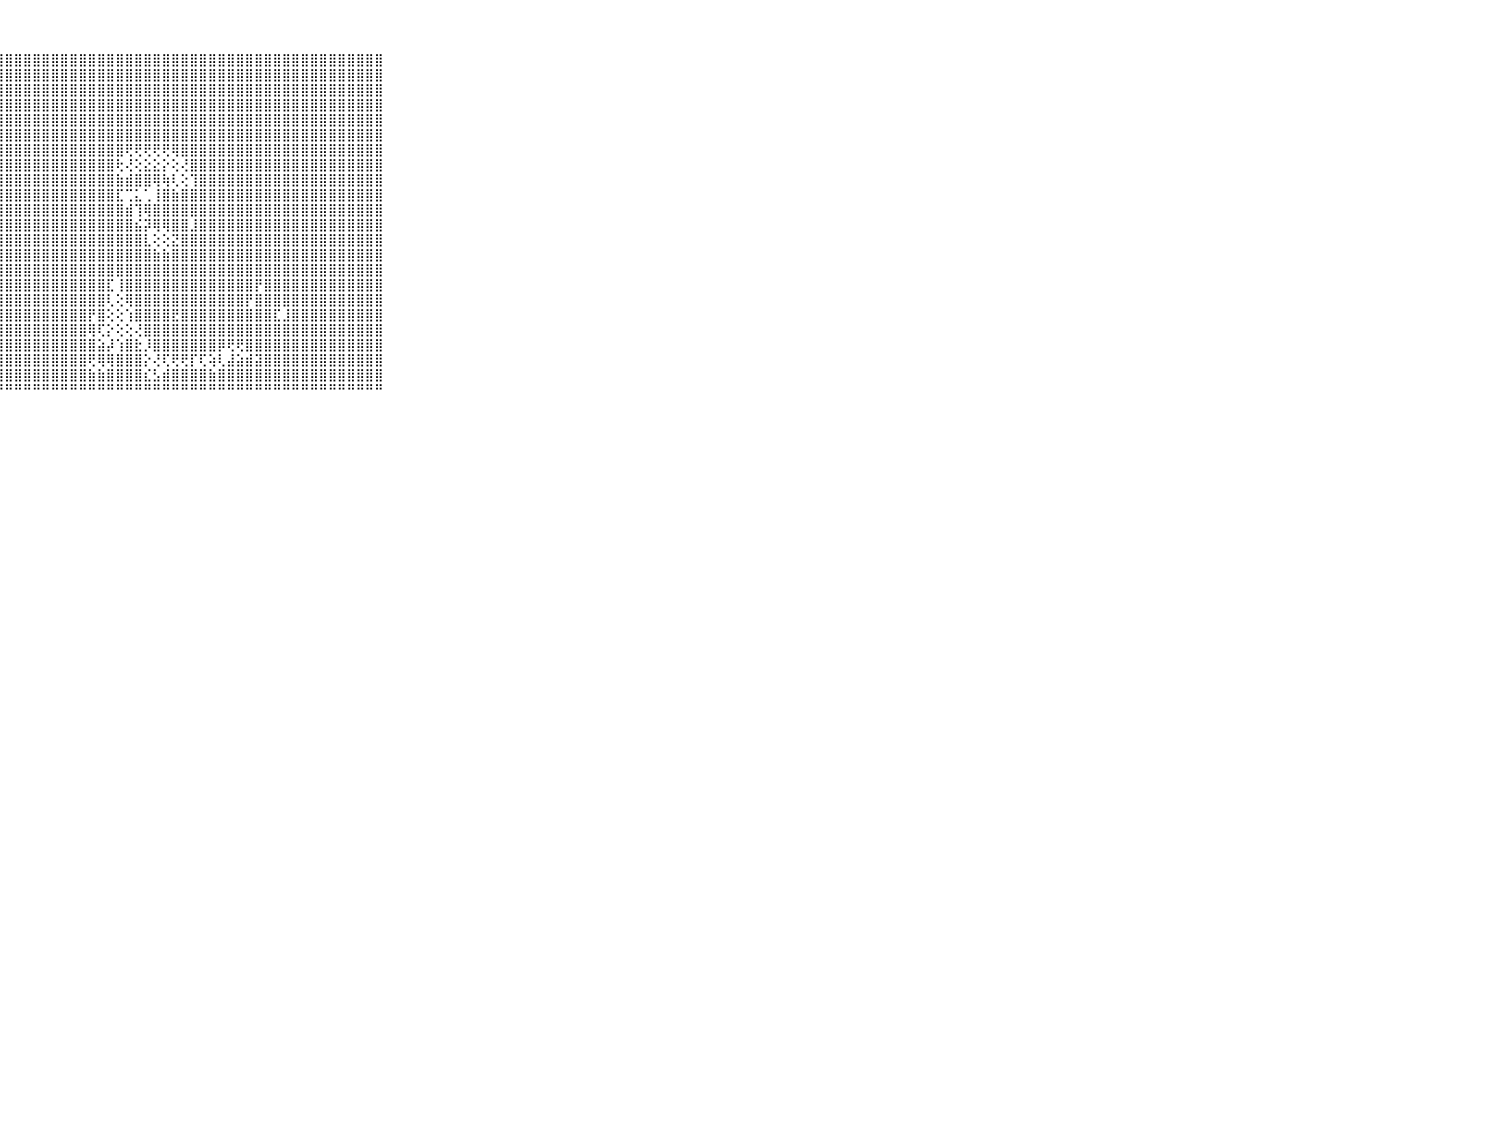

⠀⠀⠀⠀⠀⠀⠀⠀⠀⠀⠀⣿⣿⣿⣿⣿⣿⣿⣿⣿⣿⣿⣿⣿⣿⣿⣿⣿⣿⣿⣿⣿⣿⣿⣿⣿⣿⣿⣿⣿⣿⣿⣿⣿⣿⣿⣿⣿⣿⣿⣿⣿⣿⣿⣿⣿⣿⣿⣿⣿⣿⣿⣿⣿⣿⣿⣿⣿⣿⠀⠀⠀⠀⠀⠀⠀⠀⠀⠀⠀⠀
⠀⠀⠀⠀⠀⠀⠀⠀⠀⠀⠀⣿⣿⣿⣿⣿⣿⣿⣿⣿⣿⣿⣿⣿⣿⣿⣿⣿⣿⣿⣿⣿⣿⣿⣿⣿⣿⣿⣿⣿⣿⣿⣿⣿⣿⣿⣿⣿⣿⣿⣿⣿⣿⣿⣿⣿⣿⣿⣿⣿⣿⣿⣿⣿⣿⣿⣿⣿⣿⠀⠀⠀⠀⠀⠀⠀⠀⠀⠀⠀⠀
⠀⠀⠀⠀⠀⠀⠀⠀⠀⠀⠀⣿⣿⣿⣿⣿⣿⣿⣿⣿⣿⣿⣿⣿⣿⣿⣿⣿⣿⣿⣿⣿⣿⣿⣿⣿⣿⣿⣿⣿⣿⣿⣿⣿⣿⣿⣿⣿⣿⣿⣿⣿⣿⣿⣿⣿⣿⣿⣿⣿⣿⣿⣿⣿⣿⣿⣿⣿⣿⠀⠀⠀⠀⠀⠀⠀⠀⠀⠀⠀⠀
⠀⠀⠀⠀⠀⠀⠀⠀⠀⠀⠀⣿⣿⣿⣿⣿⣿⣿⣿⣿⣿⣿⣿⣿⣿⣿⣿⣿⣿⣿⣿⣿⣿⣿⣿⣿⣿⣿⣿⣿⣿⣿⣿⣿⣿⣿⣿⣿⣿⣿⣿⣿⣿⣿⣿⣿⣿⣿⣿⣿⣿⣿⣿⣿⣿⣿⣿⣿⣿⠀⠀⠀⠀⠀⠀⠀⠀⠀⠀⠀⠀
⠀⠀⠀⠀⠀⠀⠀⠀⠀⠀⠀⣿⣿⣿⣿⣿⣿⣿⣿⣿⣿⣿⣿⣿⣿⣿⣿⣿⣿⣿⣿⣿⣿⣿⣿⣿⣿⣿⣿⣿⣿⣿⣿⣿⣿⣿⣿⣿⣿⣿⣿⣿⣿⣿⣿⣿⣿⣿⣿⣿⣿⣿⣿⣿⣿⣿⣿⣿⣿⠀⠀⠀⠀⠀⠀⠀⠀⠀⠀⠀⠀
⠀⠀⠀⠀⠀⠀⠀⠀⠀⠀⠀⣿⣿⣿⣿⣿⣿⣿⣿⣿⣿⣿⣿⣿⣿⣿⣿⣿⣿⣿⣿⣿⣿⣿⣿⣿⣿⣿⣿⣿⣿⣿⣿⣿⣿⣿⣿⣿⣿⣿⣿⣿⣿⣿⣿⣿⣿⣿⣿⣿⣿⣿⣿⣿⣿⣿⣿⣿⣿⠀⠀⠀⠀⠀⠀⠀⠀⠀⠀⠀⠀
⠀⠀⠀⠀⠀⠀⠀⠀⠀⠀⠀⣿⣿⣿⣿⣿⣿⣿⣿⣿⣿⣿⣿⣿⣿⣿⣿⣿⣿⣿⣿⣿⣿⣿⣿⣿⣿⣿⣿⣿⣿⢟⢟⢟⢟⢟⢿⣿⣿⣿⣿⣿⣿⣿⣿⣿⣿⣿⣿⣿⣿⣿⣿⣿⣿⣿⣿⣿⣿⠀⠀⠀⠀⠀⠀⠀⠀⠀⠀⠀⠀
⠀⠀⠀⠀⠀⠀⠀⠀⠀⠀⠀⣿⣿⣿⣿⣿⣿⣿⣿⣿⣿⣿⣿⣿⣿⣿⣿⣿⣿⣿⣿⣿⣿⣿⣿⣿⣿⣿⣿⣿⢗⢜⢕⣕⣕⡕⢕⢜⣿⣿⣿⣿⣿⣿⣿⣿⣿⣿⣿⣿⣿⣿⣿⣿⣿⣿⣿⣿⣿⠀⠀⠀⠀⠀⠀⠀⠀⠀⠀⠀⠀
⠀⠀⠀⠀⠀⠀⠀⠀⠀⠀⠀⣿⣿⣿⣿⣿⣿⣿⣿⣿⣿⣿⣿⣿⣿⣿⣿⣿⣿⣿⣿⣿⣿⣿⣿⣿⣿⣿⣿⣿⣷⣾⣿⣿⢿⢷⢇⢕⢹⣿⣿⣿⣿⣿⣿⣿⣿⣿⣿⣿⣿⣿⣿⣿⣿⣿⣿⣿⣿⠀⠀⠀⠀⠀⠀⠀⠀⠀⠀⠀⠀
⠀⠀⠀⠀⠀⠀⠀⠀⠀⠀⠀⣿⣿⣿⣿⣿⣿⣿⣿⣿⣿⣿⣿⣿⣿⣿⣿⣿⣿⣿⣿⣿⣿⣿⣿⣿⣿⣿⣿⣿⣏⢉⣅⢁⢸⣿⣷⣿⣿⣿⣿⣿⣿⣿⣿⣿⣿⣿⣿⣿⣿⣿⣿⣿⣿⣿⣿⣿⣿⠀⠀⠀⠀⠀⠀⠀⠀⠀⠀⠀⠀
⠀⠀⠀⠀⠀⠀⠀⠀⠀⠀⠀⣿⣿⣿⣿⣿⣿⣿⣿⣿⣿⣿⣿⣿⣿⣿⣿⣿⣿⣿⣿⣿⣿⣿⣿⣿⣿⣿⣿⣿⣿⣾⢹⢿⣿⣿⣿⣿⣿⣿⣿⣿⣿⣿⣿⣿⣿⣿⣿⣿⣿⣿⣿⣿⣿⣿⣿⣿⣿⠀⠀⠀⠀⠀⠀⠀⠀⠀⠀⠀⠀
⠀⠀⠀⠀⠀⠀⠀⠀⠀⠀⠀⣿⣿⣿⣿⣿⣿⣿⣿⣿⣿⣿⣿⣿⣿⣿⣿⣿⣿⣿⣿⣿⣿⣿⣿⣿⣿⣿⣿⣿⣿⣿⣮⡽⢿⢿⣿⣿⣸⣿⣿⣿⣿⣿⣿⣿⣿⣿⣿⣿⣿⣿⣿⣿⣿⣿⣿⣿⣿⠀⠀⠀⠀⠀⠀⠀⠀⠀⠀⠀⠀
⠀⠀⠀⠀⠀⠀⠀⠀⠀⠀⠀⣿⣿⣿⣿⣿⣿⣿⣿⣿⣿⣿⣿⣿⣿⣿⣿⣿⣿⣿⣿⣿⣿⣿⣿⣿⣿⣿⣿⣿⣿⣿⣿⣇⢕⢕⣝⣿⣿⣿⣿⣿⣿⣿⣿⣿⣿⣿⣿⣿⣿⣿⣿⣿⣿⣿⣿⣿⣿⠀⠀⠀⠀⠀⠀⠀⠀⠀⠀⠀⠀
⠀⠀⠀⠀⠀⠀⠀⠀⠀⠀⠀⣿⣿⣿⣿⣿⣿⣿⣿⣿⣿⣿⣿⣿⣿⣿⣿⣿⣿⣿⣿⣿⣿⣿⣿⣿⣿⣿⣿⣿⣿⣿⣿⣿⣷⣷⣿⣿⣿⣿⣿⣿⣿⣿⣿⣿⣿⣿⣿⣿⣿⣿⣿⣿⣿⣿⣿⣿⣿⠀⠀⠀⠀⠀⠀⠀⠀⠀⠀⠀⠀
⠀⠀⠀⠀⠀⠀⠀⠀⠀⠀⠀⣿⣿⣿⣿⣿⣿⣿⣿⣿⣿⣿⣿⣿⣿⣿⣿⣿⣿⣿⣿⣿⣿⣿⣿⣿⣿⣿⣿⣿⣿⣿⣿⣿⣿⣿⣿⣿⣿⣿⣿⣿⣿⣿⣿⣿⣿⣿⣿⣿⣿⣿⣿⣿⣿⣿⣿⣿⣿⠀⠀⠀⠀⠀⠀⠀⠀⠀⠀⠀⠀
⠀⠀⠀⠀⠀⠀⠀⠀⠀⠀⠀⣿⣿⣿⣿⣿⣿⣿⣿⣿⣿⣿⣿⣿⣿⣿⣿⣿⣿⣿⣿⣿⣿⣿⣿⣿⣿⣿⣿⣏⢸⣿⣿⣿⣿⣿⣿⣿⣿⣿⣿⣿⣿⣿⣿⡟⣿⣿⣿⣿⣿⣿⣿⣿⣿⣿⣿⣿⣿⠀⠀⠀⠀⠀⠀⠀⠀⠀⠀⠀⠀
⠀⠀⠀⠀⠀⠀⠀⠀⠀⠀⠀⣿⣿⣿⣿⣿⣿⣿⣿⣿⣿⣿⣿⣿⣿⣿⣿⣿⣿⣿⣿⣿⣿⣿⣿⣿⣿⣿⣿⢇⢕⢿⣿⣿⣿⣿⣿⣿⣿⣿⣿⣿⣿⣿⡟⣿⣿⣿⣿⣿⣿⣿⣿⣿⣿⣿⣿⣿⣿⠀⠀⠀⠀⠀⠀⠀⠀⠀⠀⠀⠀
⠀⠀⠀⠀⠀⠀⠀⠀⠀⠀⠀⣿⣿⣿⣿⣿⣿⣿⣿⣿⣿⣿⣿⣿⣿⣿⣿⣿⣿⣿⣿⣿⣿⣿⣿⣿⣿⡟⣿⢕⢕⢱⣿⣿⣿⣿⣟⣿⣿⣿⣿⣿⣿⣿⣿⣿⣿⣏⣸⣿⣿⣿⣿⣿⣿⣿⣿⣿⣿⠀⠀⠀⠀⠀⠀⠀⠀⠀⠀⠀⠀
⠀⠀⠀⠀⠀⠀⠀⠀⠀⠀⠀⣿⣿⣿⣿⣿⣿⣿⣿⣿⣿⣿⣿⣿⣿⣿⣿⣿⣿⣿⣿⣿⣿⣿⣿⣿⣿⢿⢏⡕⢕⢕⢜⣿⣿⣿⣿⣿⣿⣿⣿⣿⣿⣿⣿⣿⣿⣿⣿⣿⣿⣿⣿⣿⣿⣿⣿⣿⣿⠀⠀⠀⠀⠀⠀⠀⠀⠀⠀⠀⠀
⠀⠀⠀⠀⠀⠀⠀⠀⠀⠀⠀⣿⣿⣿⣿⣿⣿⣿⣿⣿⣿⣿⣿⣿⣿⣿⣿⣿⣿⣿⣿⣿⣿⣿⣿⣿⣿⣿⣵⡼⢱⣿⣗⡸⣿⣿⣿⣿⣿⣿⣿⡿⢟⢟⣿⣿⣿⣿⣿⣿⣿⣿⣿⣿⣿⣿⣿⣿⣿⠀⠀⠀⠀⠀⠀⠀⠀⠀⠀⠀⠀
⠀⠀⠀⠀⠀⠀⠀⠀⠀⠀⠀⣿⣿⣿⣿⣿⣿⣿⣿⣿⣿⣿⣿⣿⣿⣿⣿⣿⣿⣿⣿⣿⣿⣿⣿⣿⣿⢟⢿⢿⣿⣿⣿⡕⢜⢏⢟⢟⡏⢏⢵⢇⣼⣵⣾⣽⣿⣿⣿⣿⣿⣿⣿⣿⣿⣿⣿⣿⣿⠀⠀⠀⠀⠀⠀⠀⠀⠀⠀⠀⠀
⠀⠀⠀⠀⠀⠀⠀⠀⠀⠀⠀⣿⣿⣿⣿⣿⣿⣿⣿⣿⣿⣿⣿⣿⣿⣿⣿⣿⣿⣿⣿⣿⣿⣿⣿⣿⣿⣷⣷⣿⣿⣿⣿⣎⣣⣾⣿⣿⣿⣿⣷⣿⣿⣿⣿⣿⣿⣿⣿⣿⣿⣿⣿⣿⣿⣿⣿⣿⣿⠀⠀⠀⠀⠀⠀⠀⠀⠀⠀⠀⠀
⠀⠀⠀⠀⠀⠀⠀⠀⠀⠀⠀⠛⠛⠛⠛⠛⠛⠛⠛⠛⠛⠛⠛⠛⠛⠛⠛⠛⠛⠛⠛⠛⠛⠛⠛⠛⠛⠛⠛⠛⠛⠛⠛⠛⠛⠛⠛⠛⠛⠛⠛⠛⠛⠛⠛⠛⠛⠛⠛⠛⠛⠛⠛⠛⠛⠛⠛⠛⠛⠀⠀⠀⠀⠀⠀⠀⠀⠀⠀⠀⠀